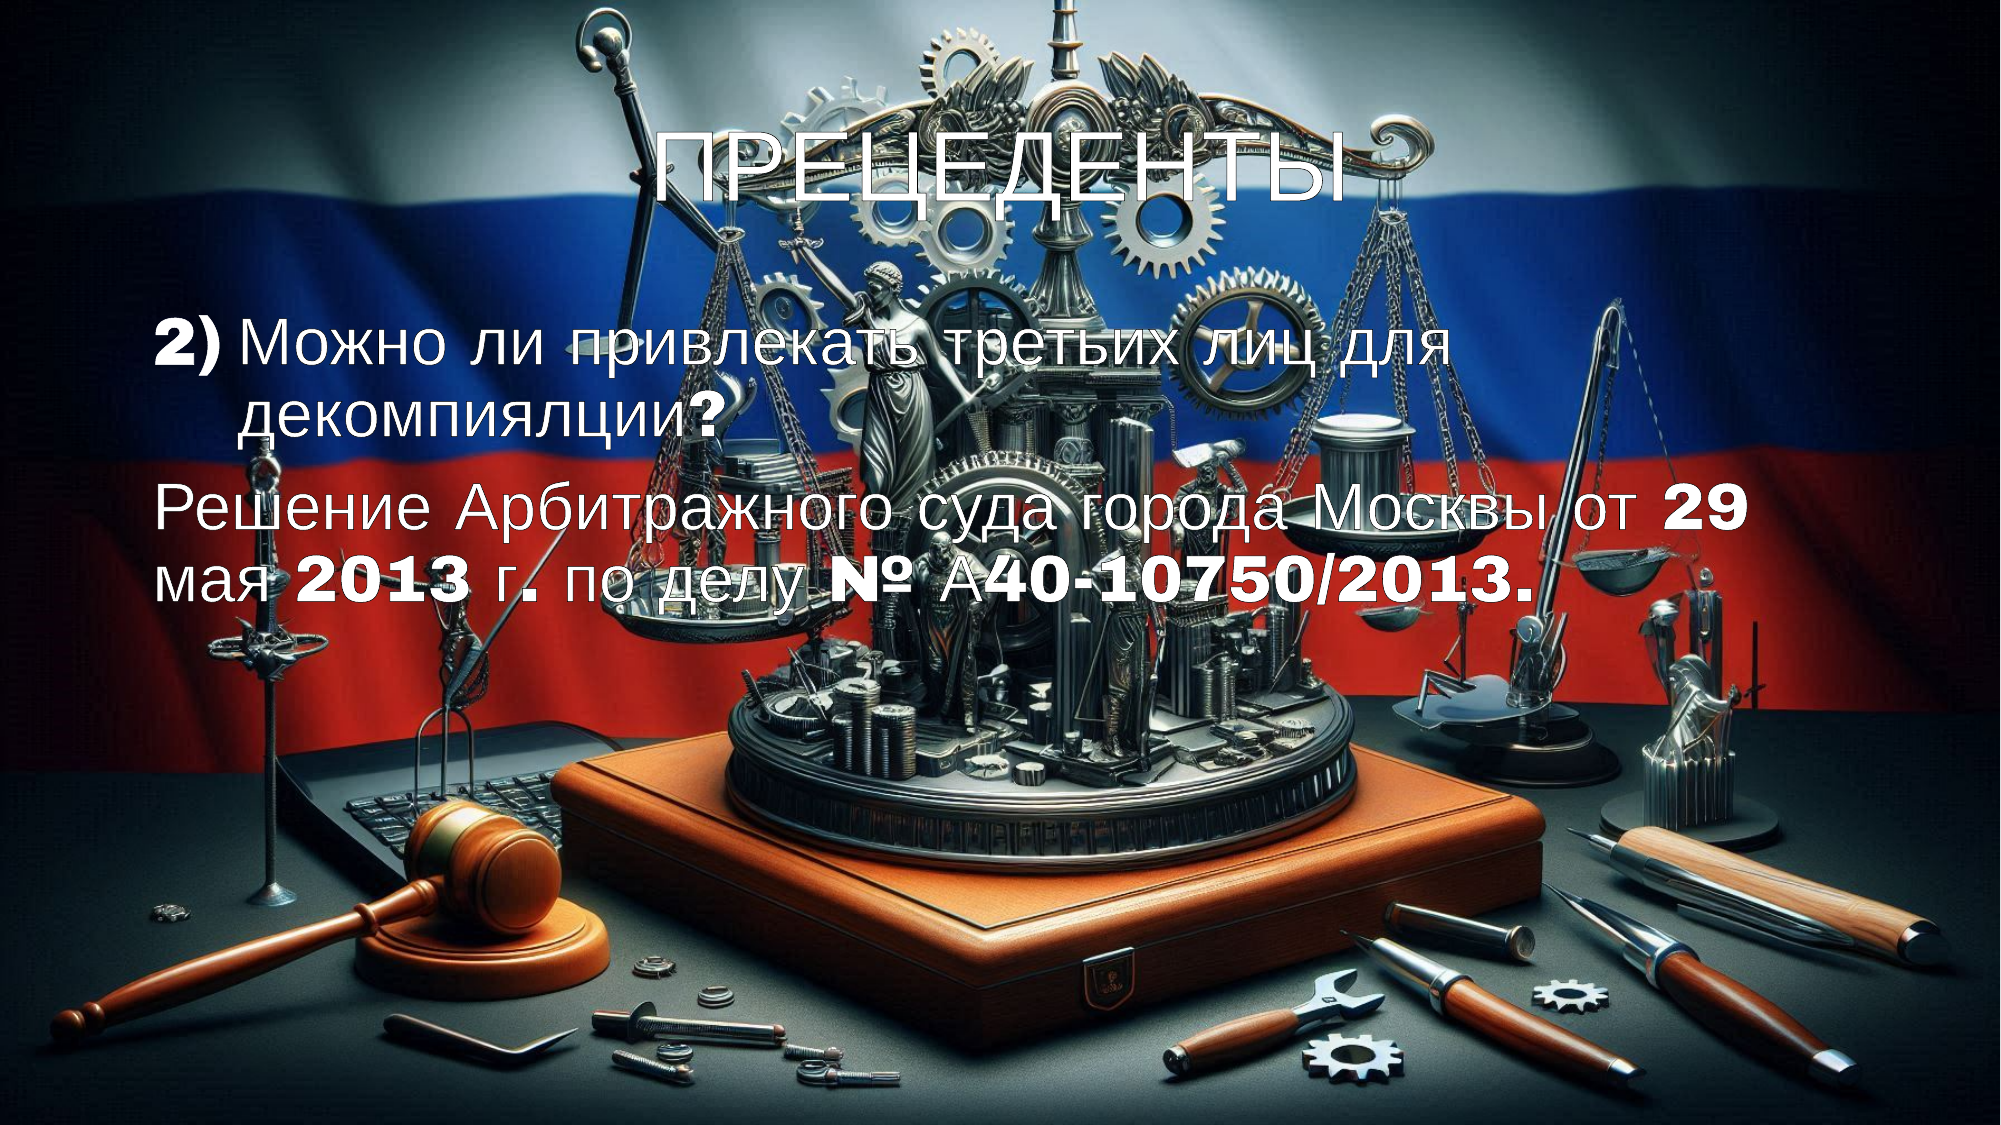

# ПРЕЦЕДЕНТЫ
Можно ли привлекать третьих лиц для декомпиялции?
Решение Арбитражного суда города Москвы от 29 мая 2013 г. по делу № А40-10750/2013.